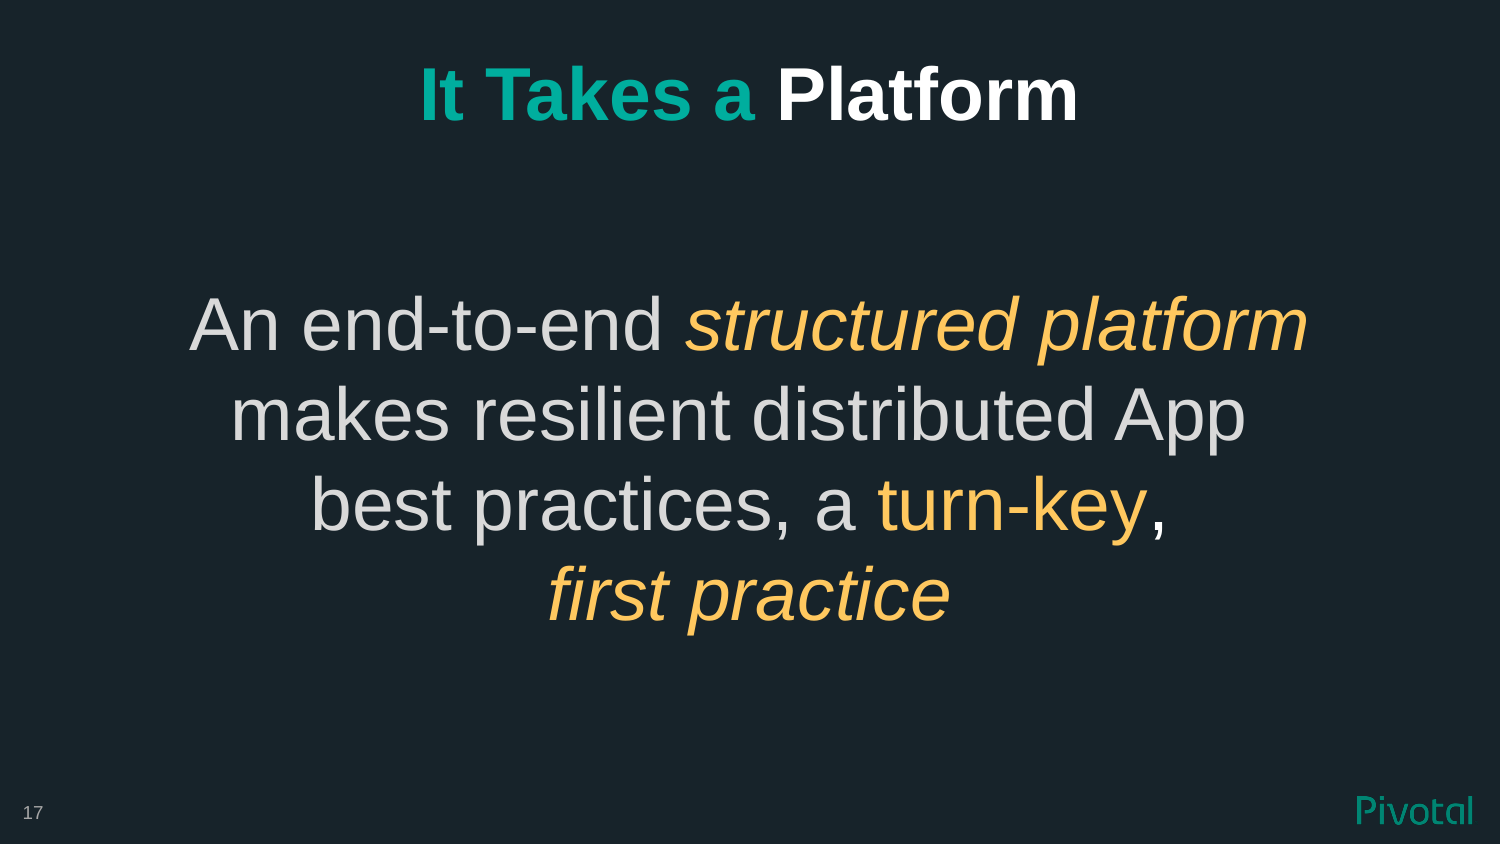

# It Takes a Platform
An end-to-end structured platform makes resilient distributed App
best practices, a turn-key,
first practice
17